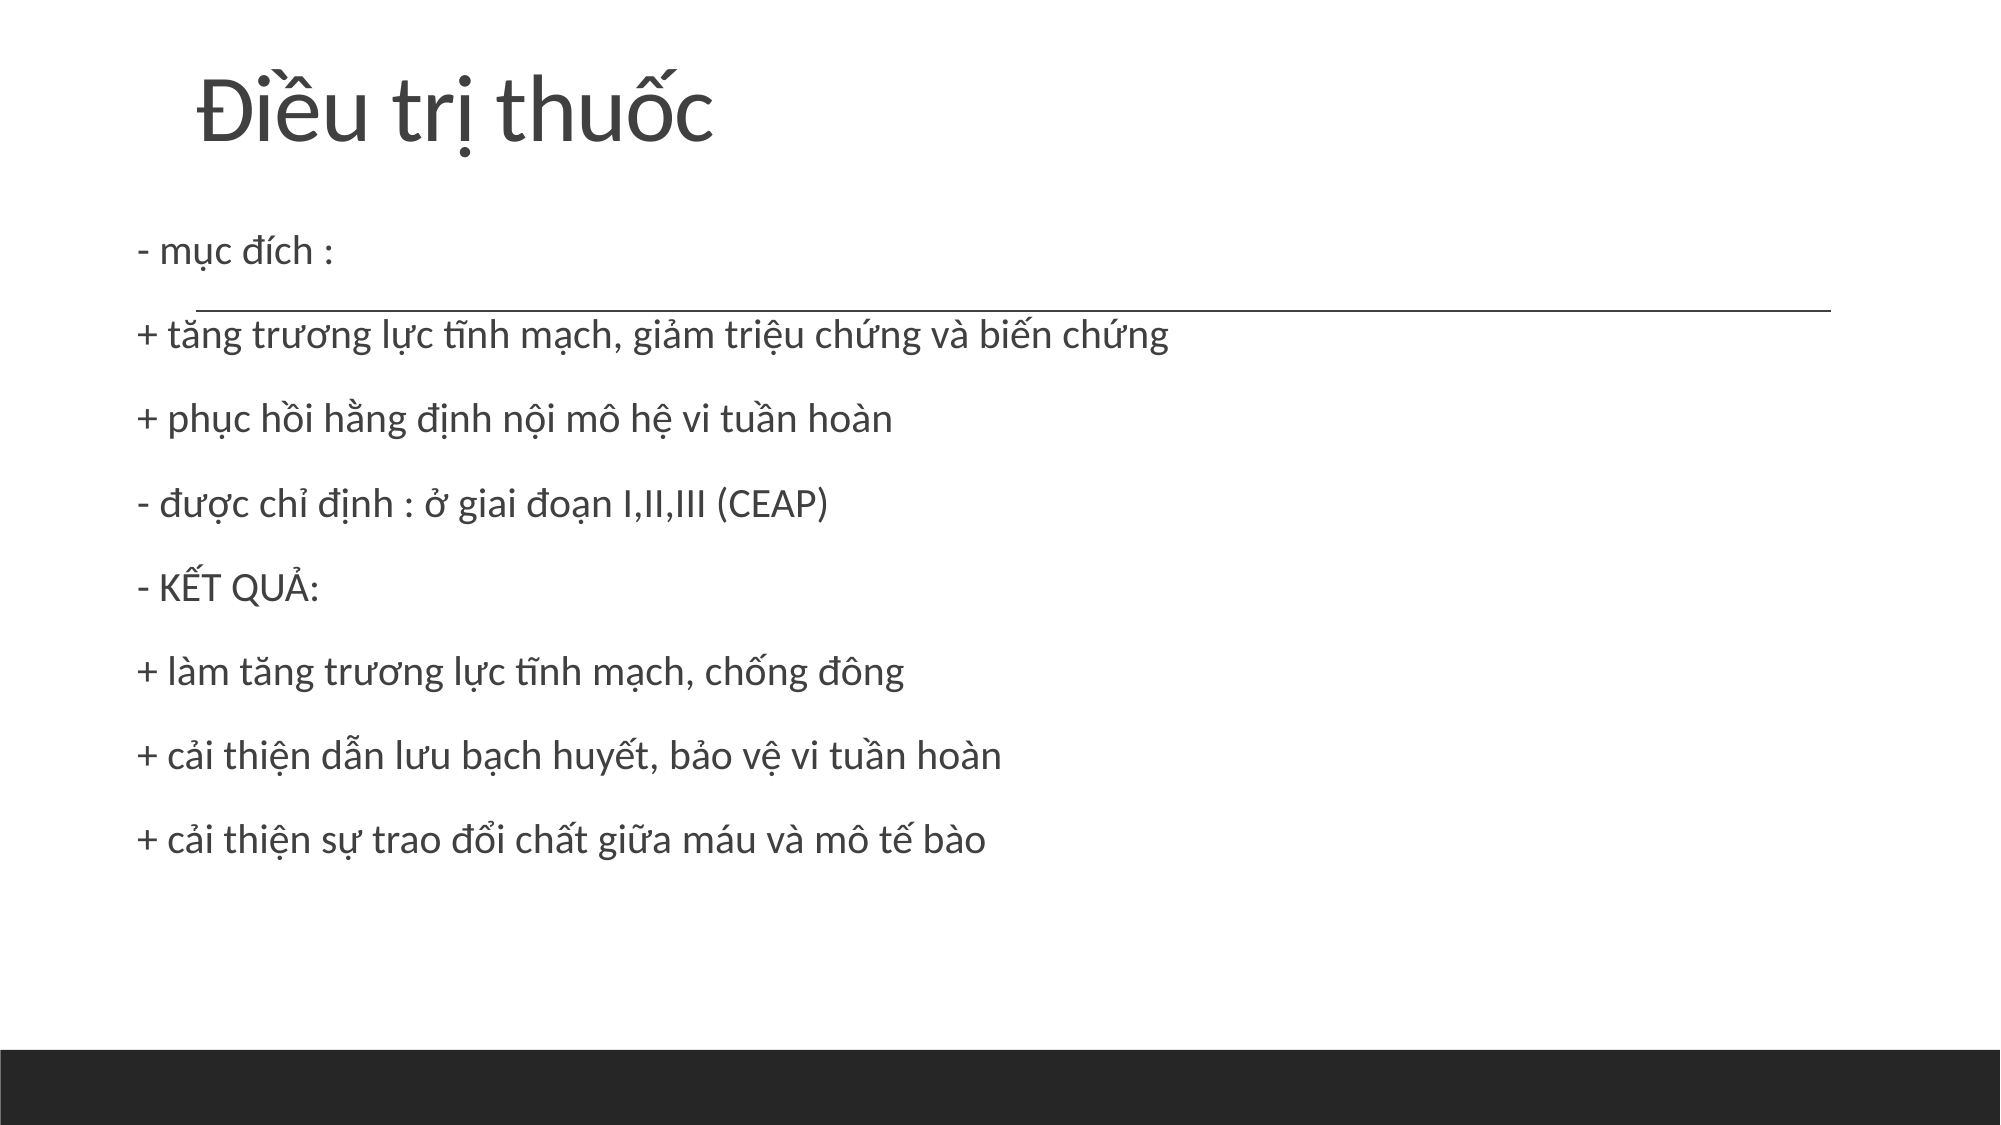

# Điều trị thuốc
- mục đích :
+ tăng trương lực tĩnh mạch, giảm triệu chứng và biến chứng
+ phục hồi hằng định nội mô hệ vi tuần hoàn
- được chỉ định : ở giai đoạn I,II,III (CEAP)
- KẾT QUẢ:
+ làm tăng trương lực tĩnh mạch, chống đông
+ cải thiện dẫn lưu bạch huyết, bảo vệ vi tuần hoàn
+ cải thiện sự trao đổi chất giữa máu và mô tế bào